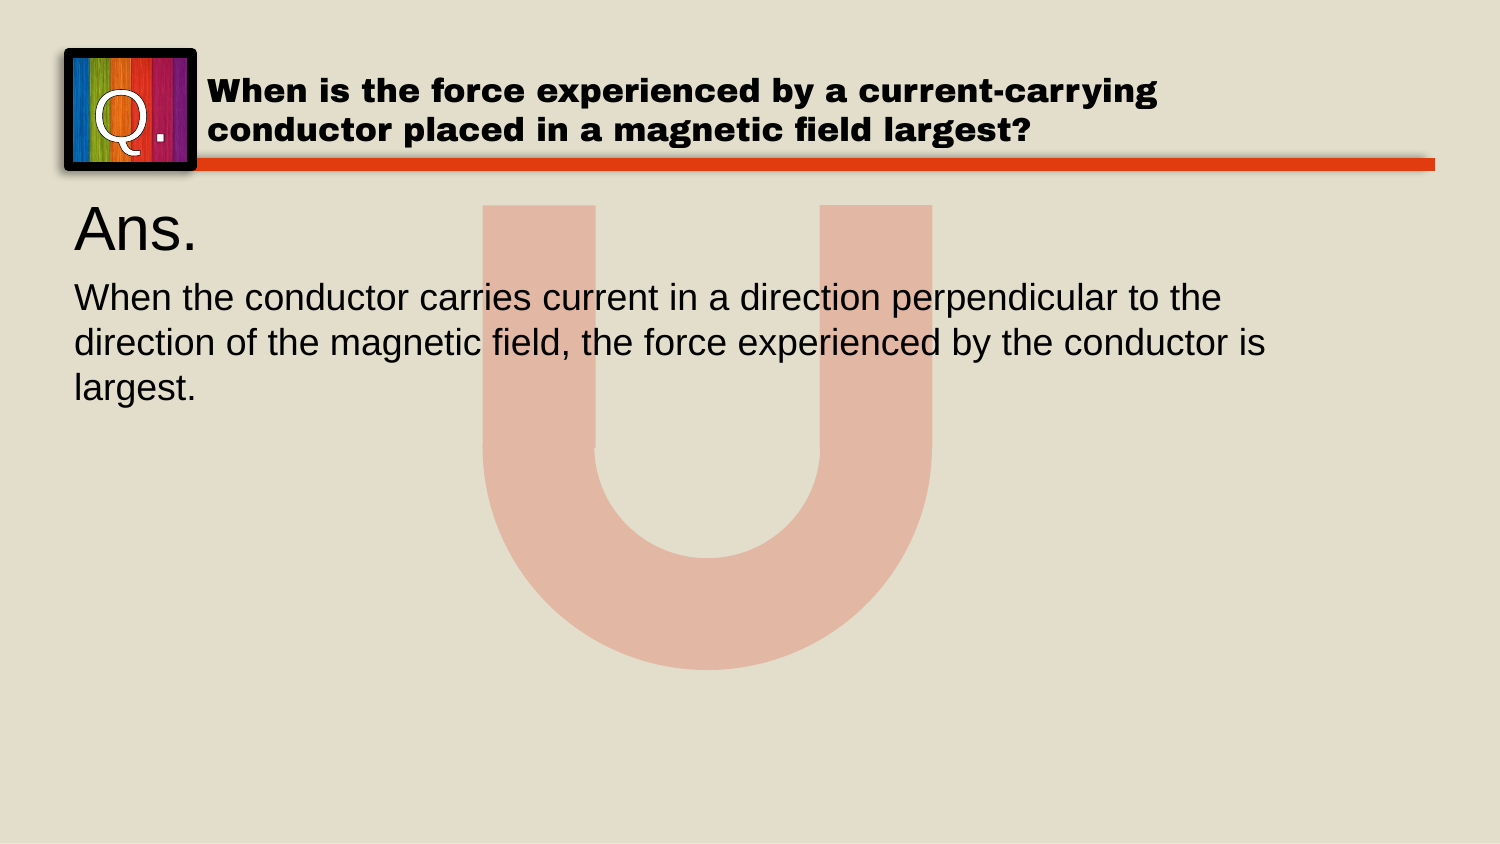

Q.
When is the force experienced by a current-carrying conductor placed in a magnetic field largest?

Ans.

When the conductor carries current in a direction perpendicular to the direction of the magnetic field, the force experienced by the conductor is largest.